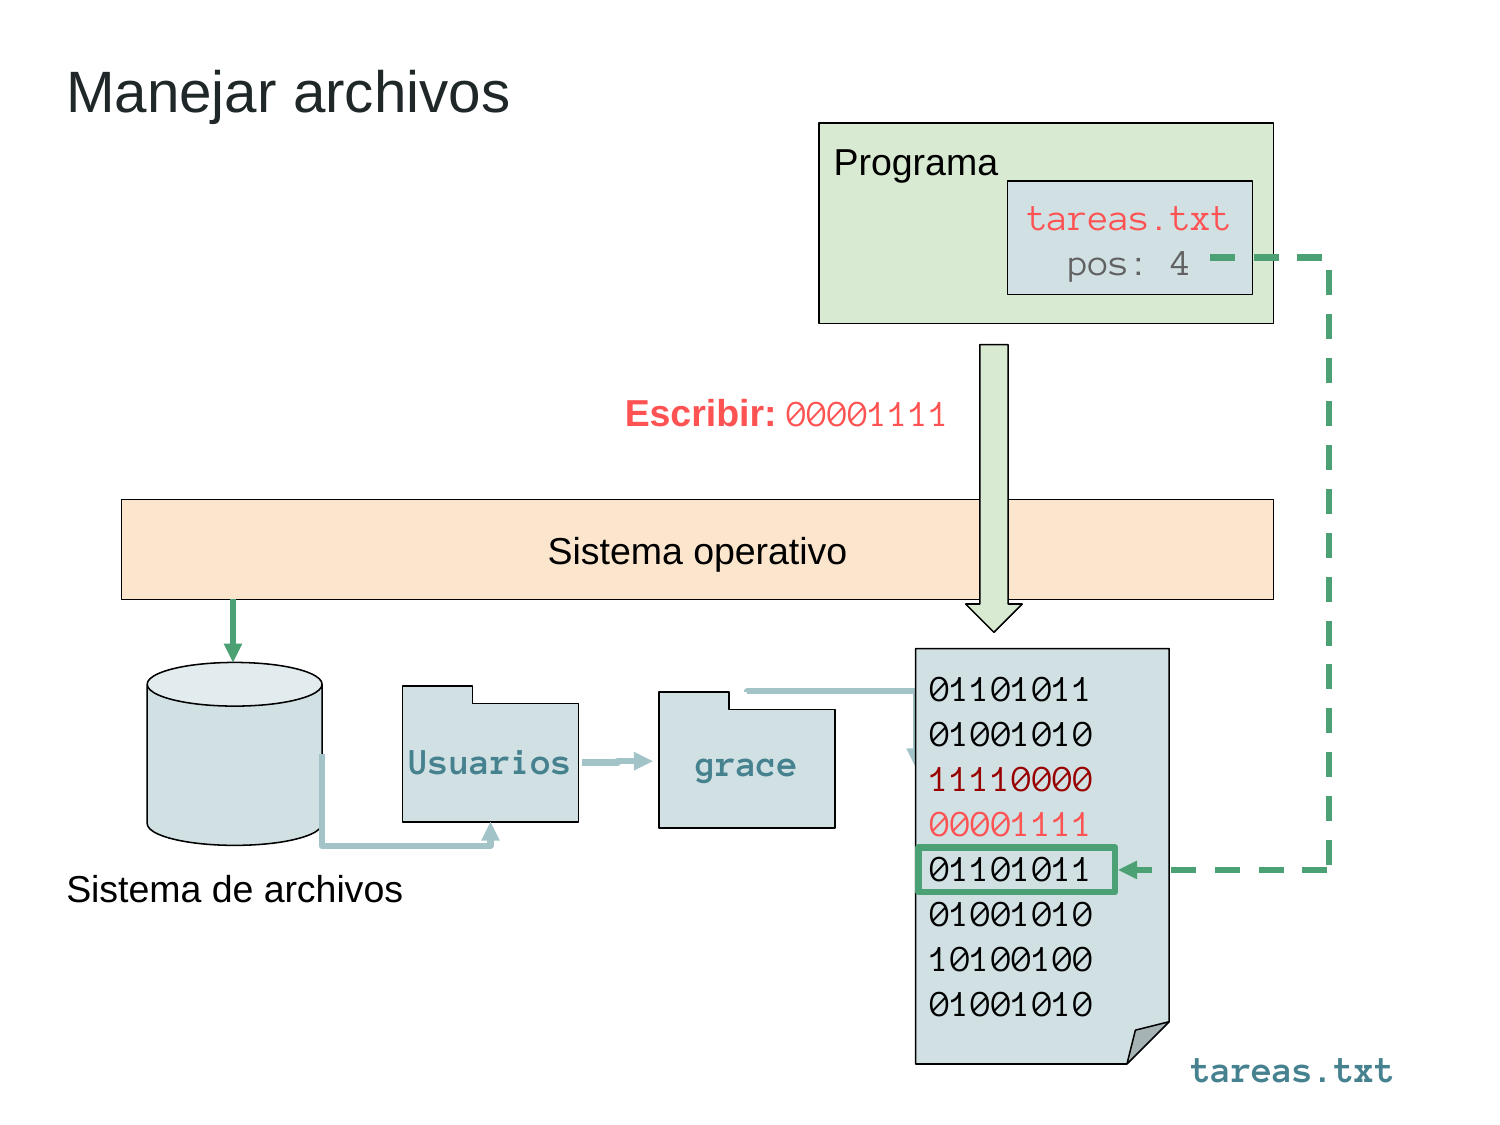

Manejar archivos
Programa
tareas.txt
pos: 4

Escribir: 00001111
Sistema operativo
01101011
01001010
11110000
00001111
01101011
01001010
10100100
01001010

Usuarios
grace

Sistema de archivos
tareas.txt